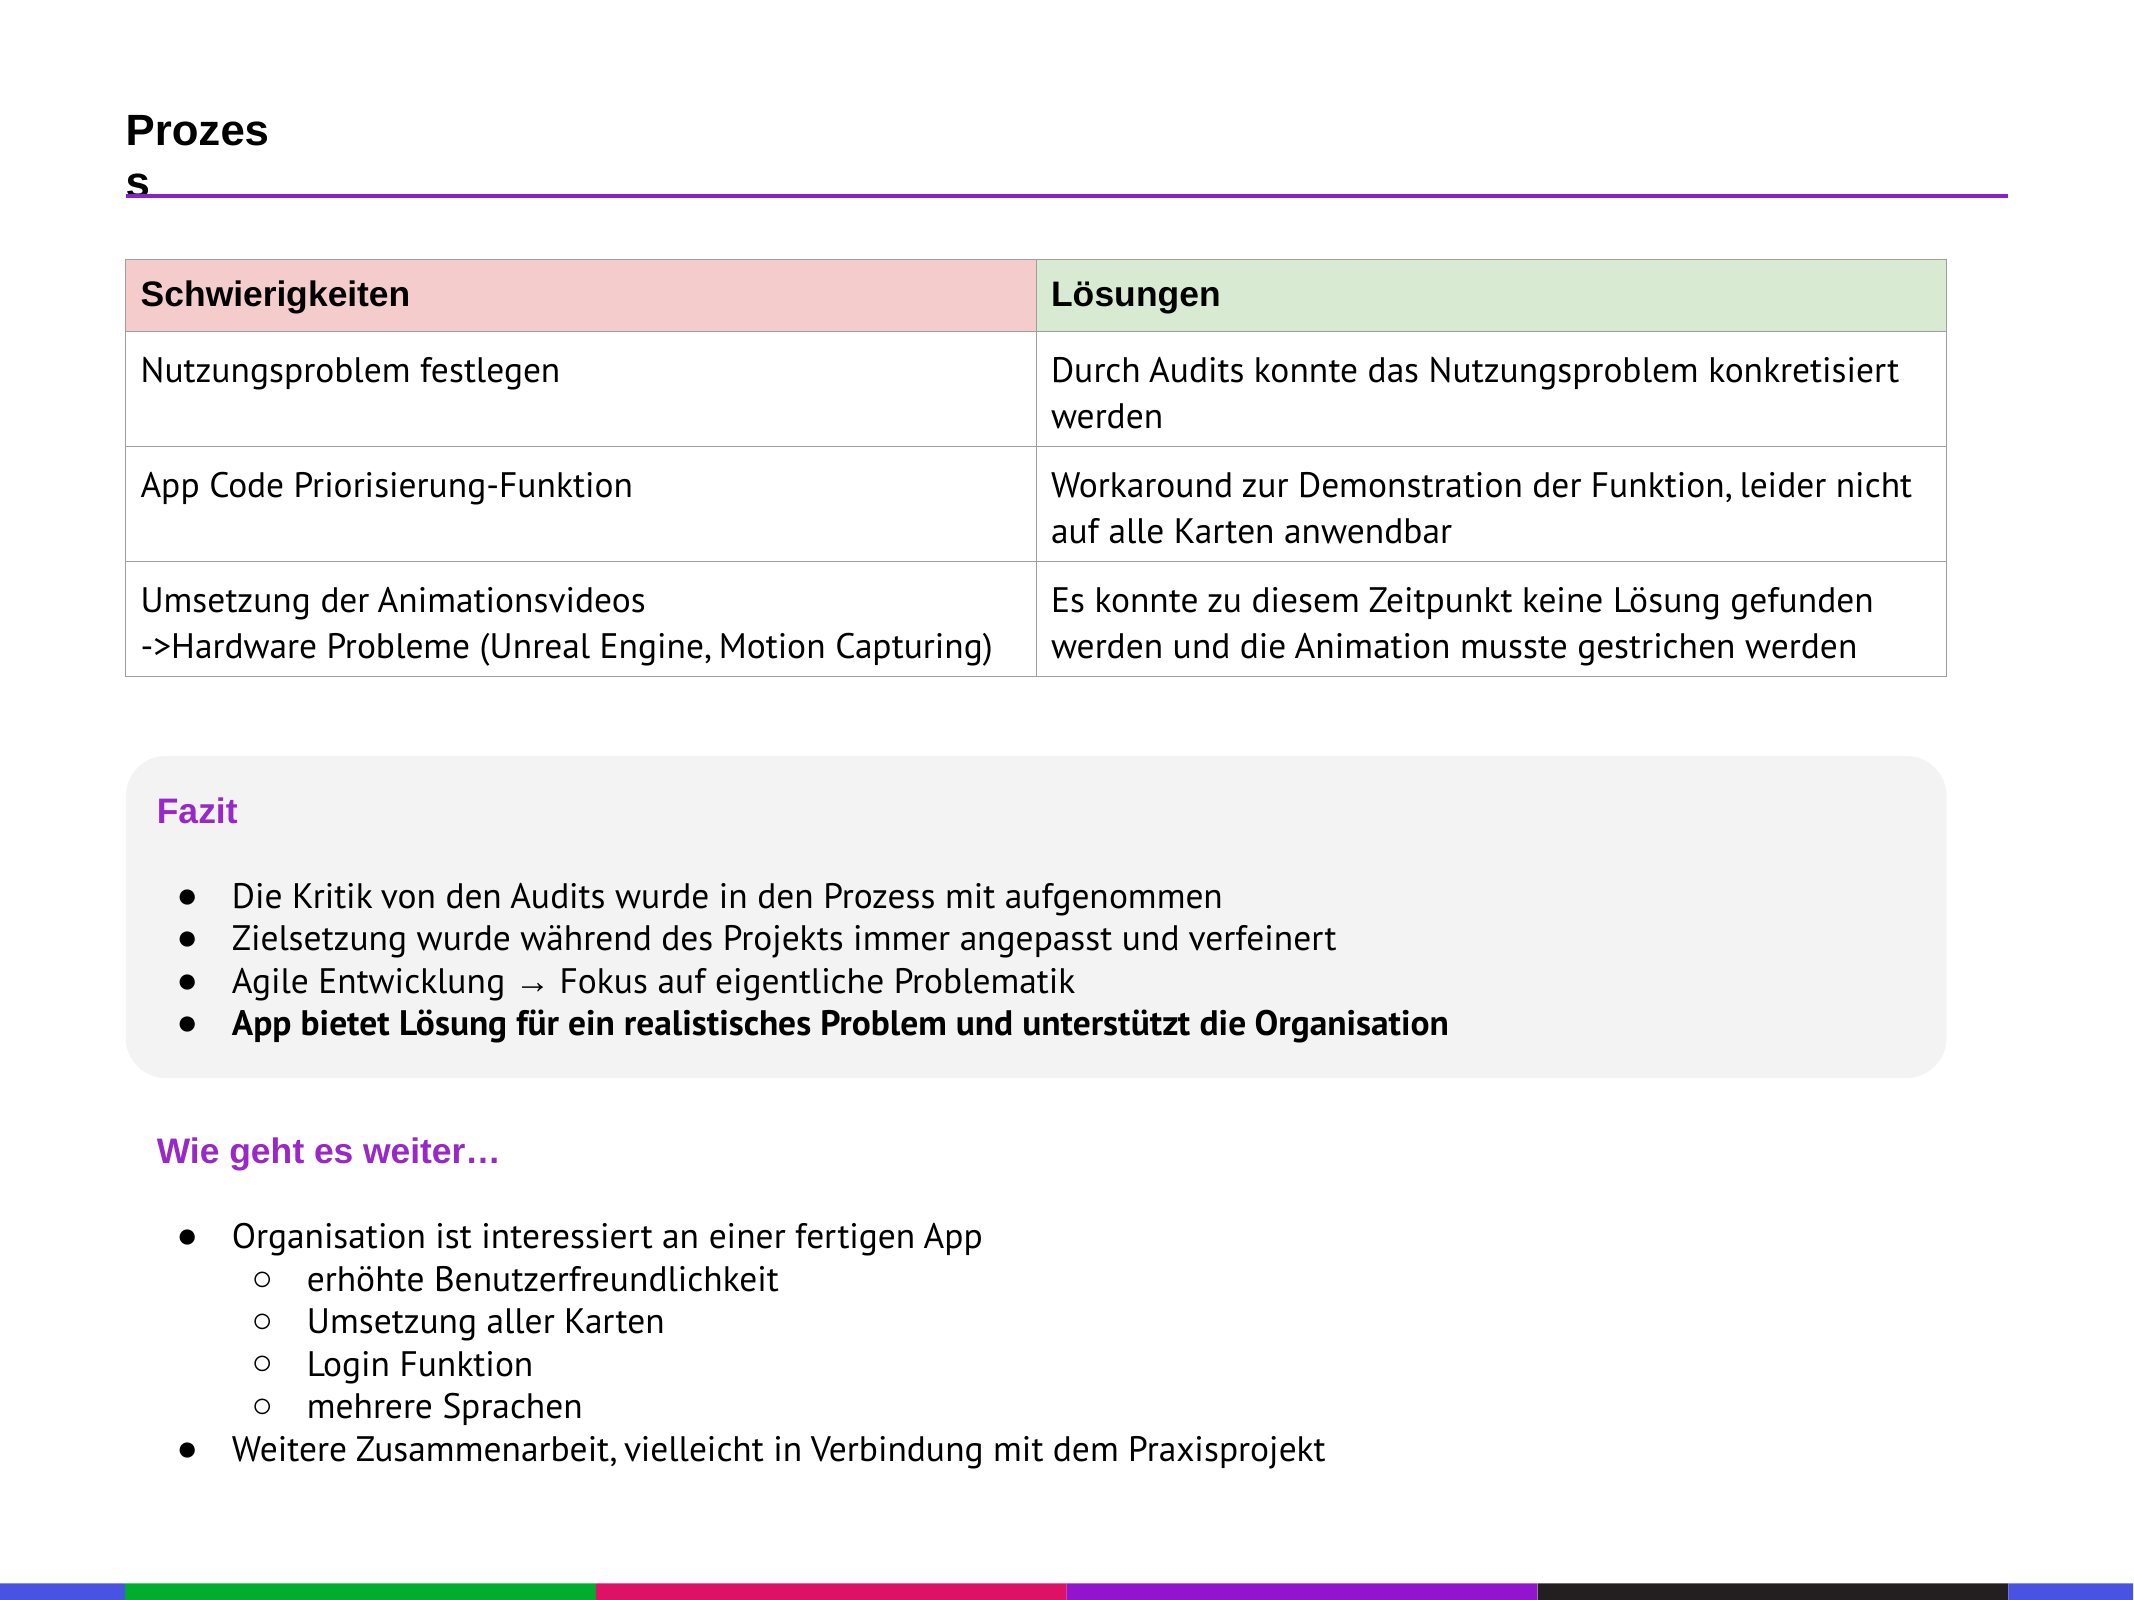

67
Prozess
53
21
| Schwierigkeiten | Lösungen |
| --- | --- |
| Nutzungsproblem festlegen | Durch Audits konnte das Nutzungsproblem konkretisiert werden |
| App Code Priorisierung-Funktion | Workaround zur Demonstration der Funktion, leider nicht auf alle Karten anwendbar |
| Umsetzung der Animationsvideos ->Hardware Probleme (Unreal Engine, Motion Capturing) | Es konnte zu diesem Zeitpunkt keine Lösung gefunden werden und die Animation musste gestrichen werden |
53
21
53
21
53
21
53

Fazit

Die Kritik von den Audits wurde in den Prozess mit aufgenommen
Zielsetzung wurde während des Projekts immer angepasst und verfeinert
Agile Entwicklung → Fokus auf eigentliche Problematik
App bietet Lösung für ein realistisches Problem und unterstützt die Organisation

Wie geht es weiter…

Organisation ist interessiert an einer fertigen App
erhöhte Benutzerfreundlichkeit
Umsetzung aller Karten
Login Funktion
mehrere Sprachen
Weitere Zusammenarbeit, vielleicht in Verbindung mit dem Praxisprojekt

21
53
21
53
21
53
21
53

133
21
133
21
133
21
133
21
133
21
133